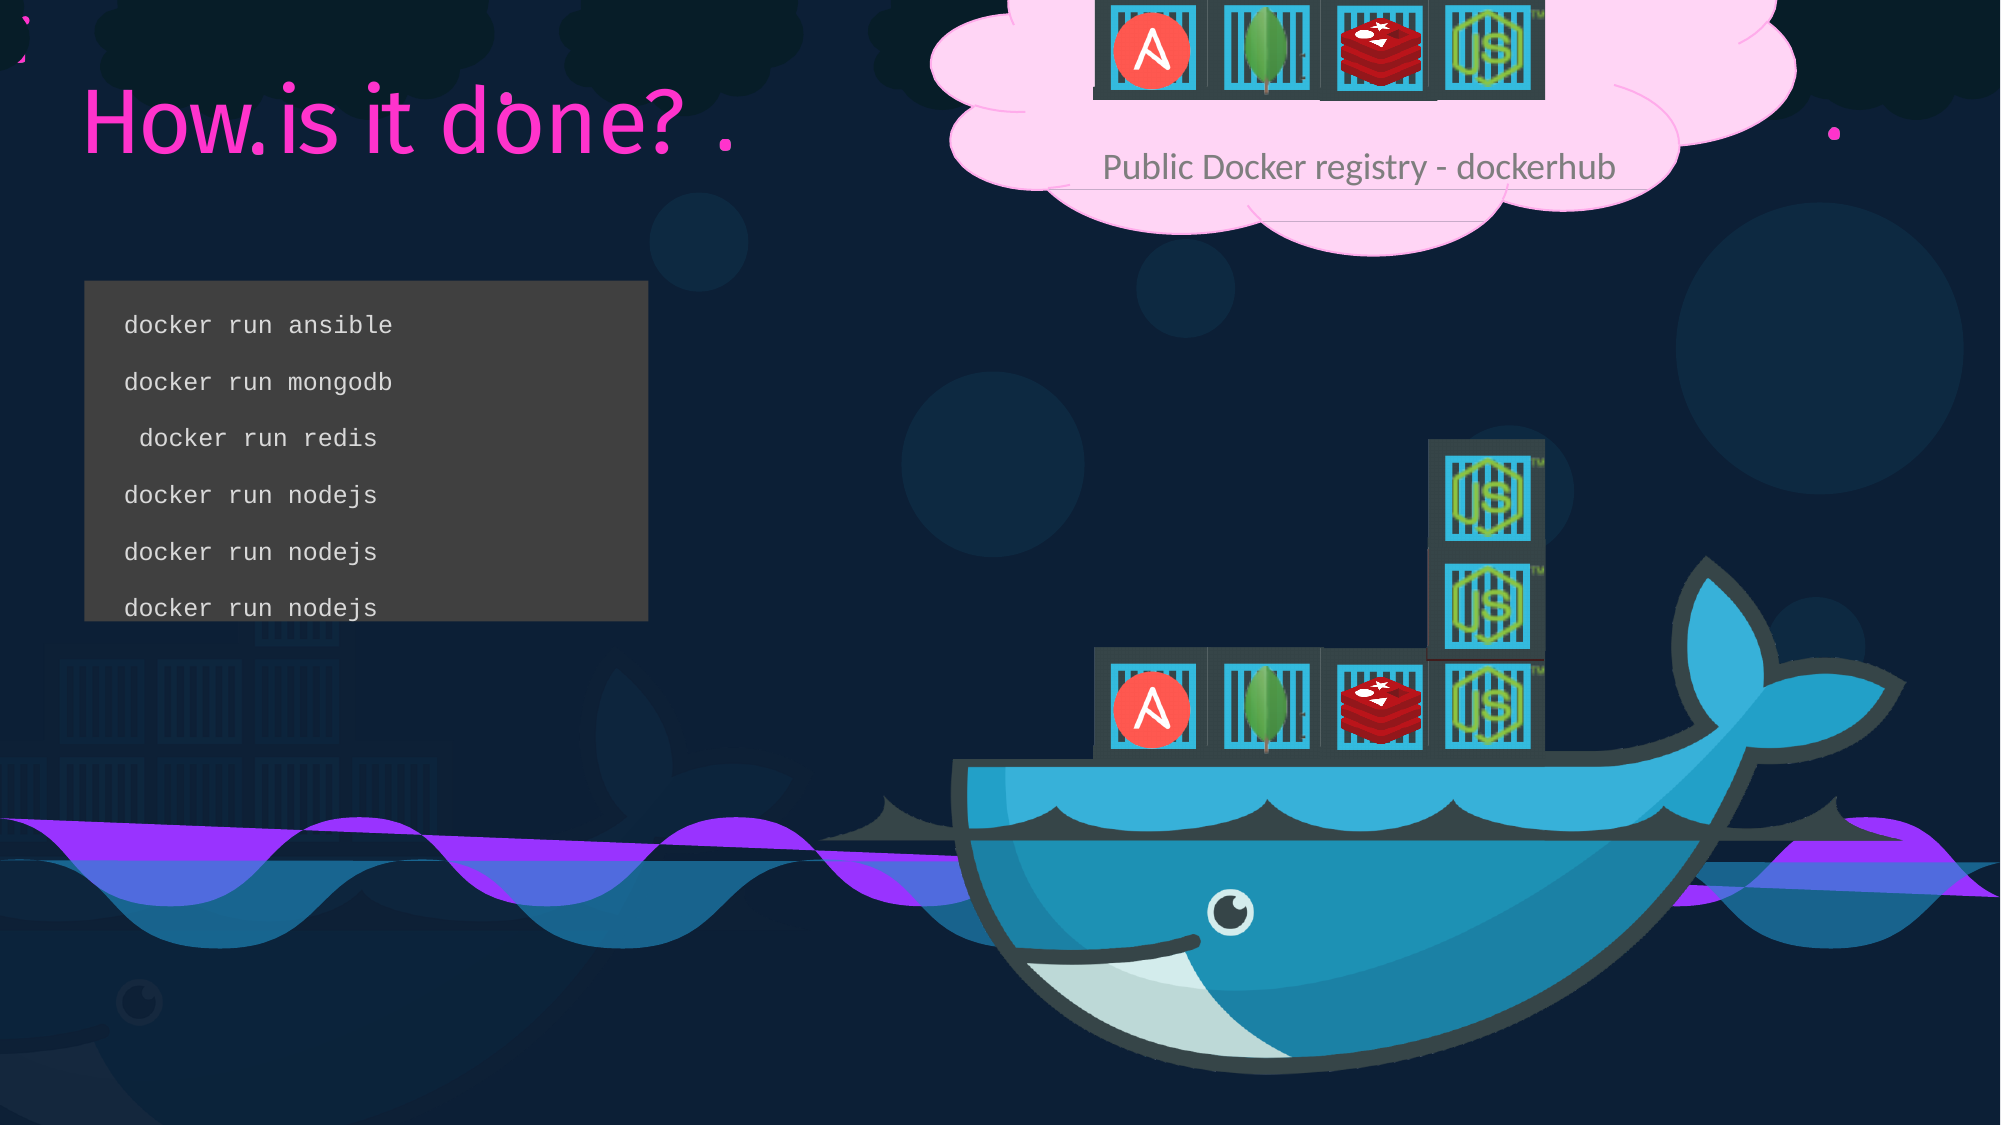

# How is it done?
Public Docker registry - dockerhub

docker run ansible
docker run mongodb  docker run redis  docker run nodejs  docker run nodejs  docker run nodejs